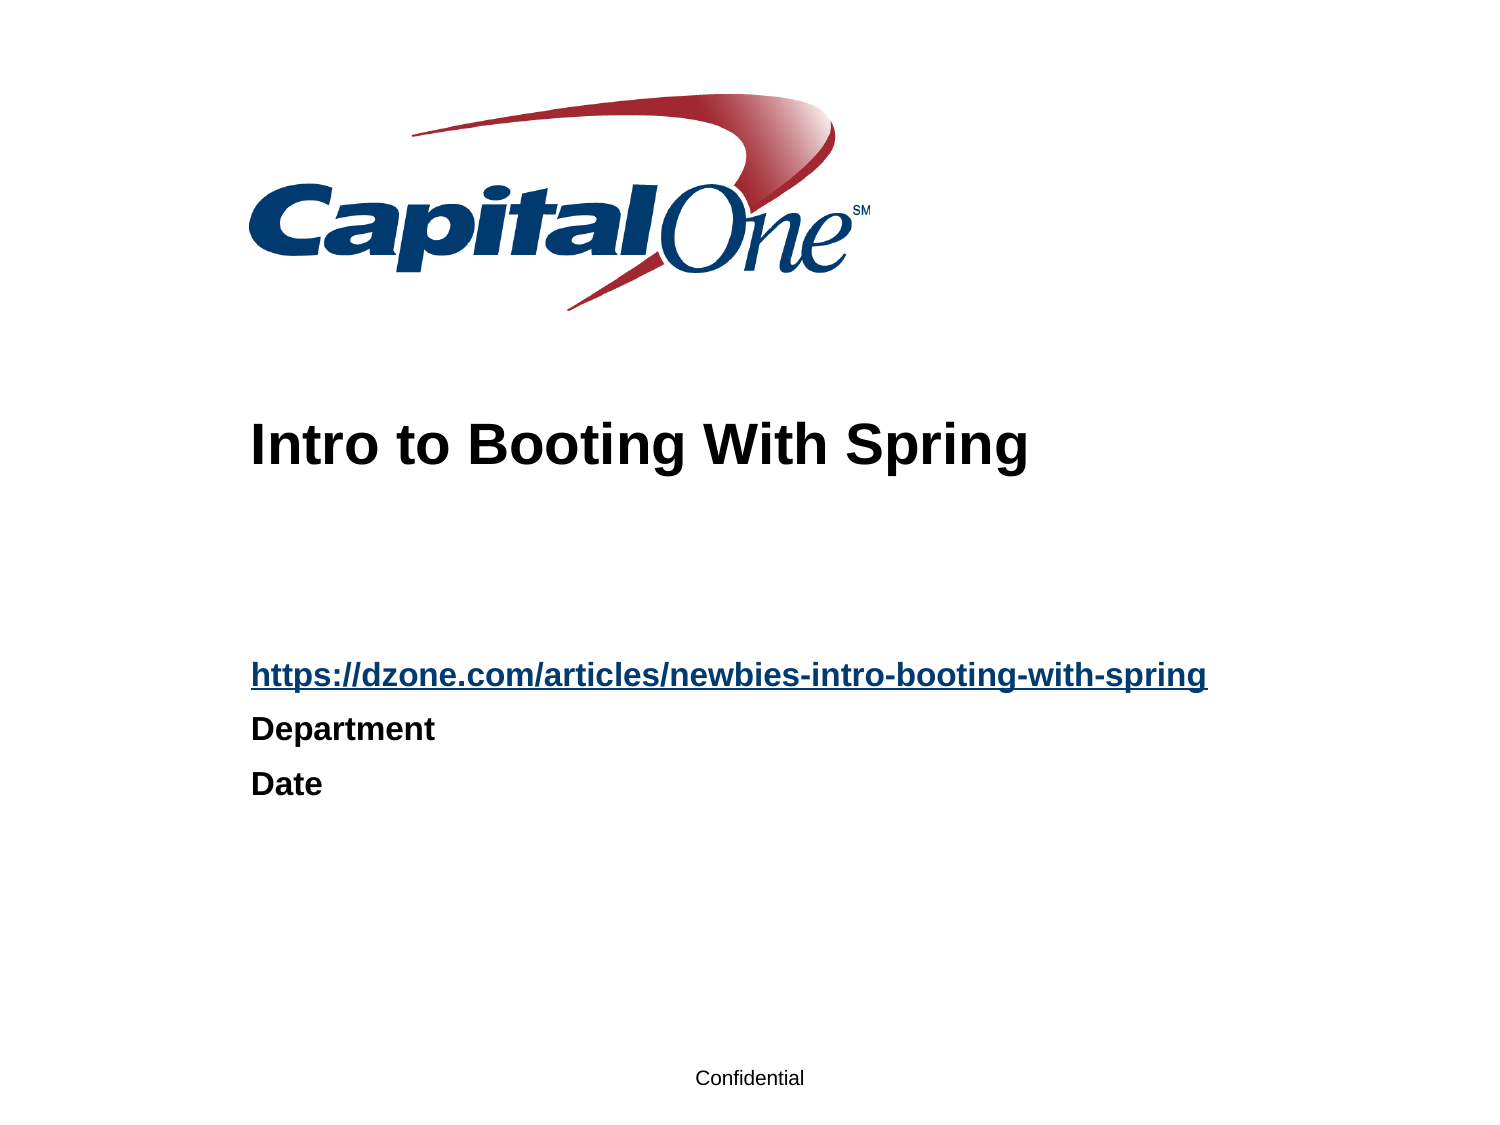

# Intro to Booting With Spring
https://dzone.com/articles/newbies-intro-booting-with-spring
Department
Date